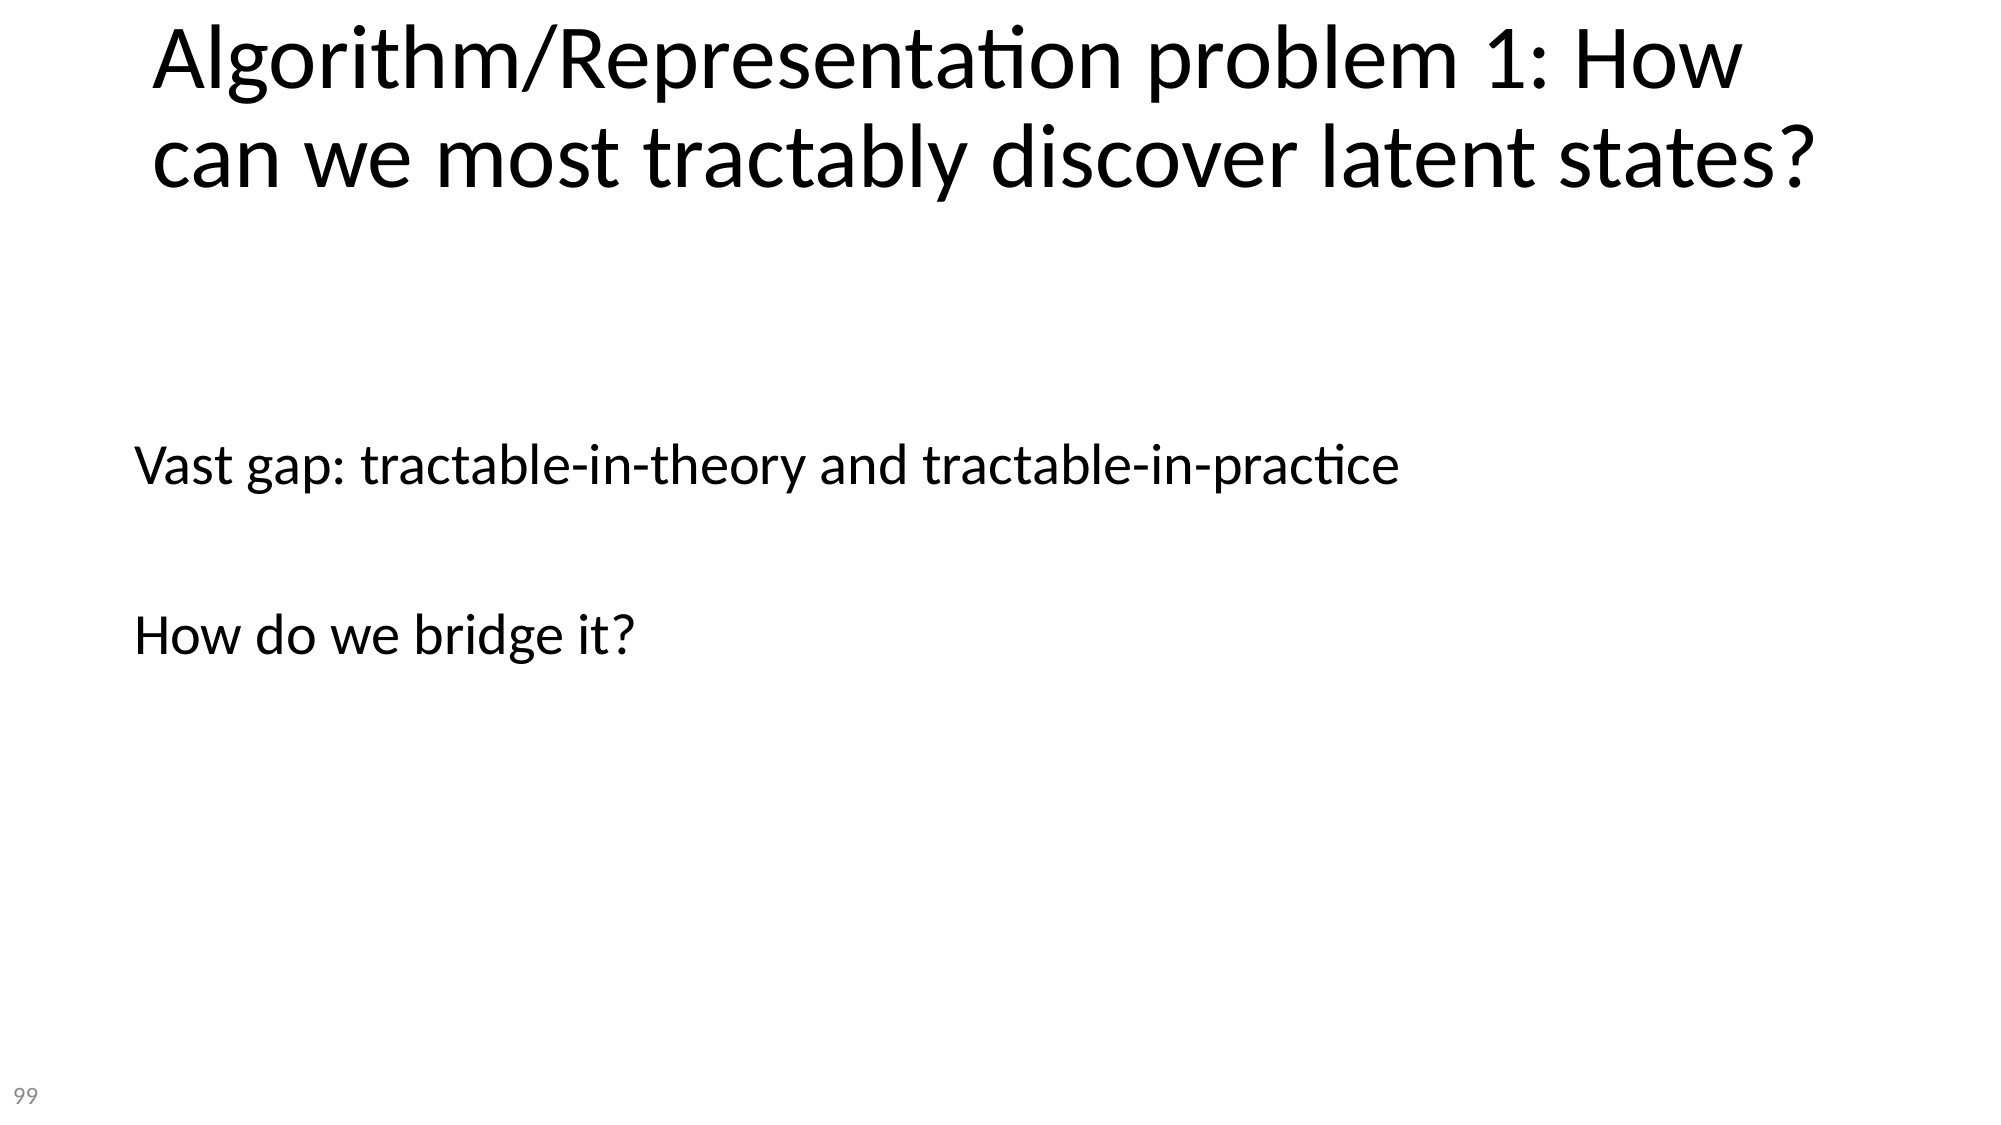

# Algorithm/Representation problem 1: How can we most tractably discover latent states?
Vast gap: tractable-in-theory and tractable-in-practice

How do we bridge it?
99